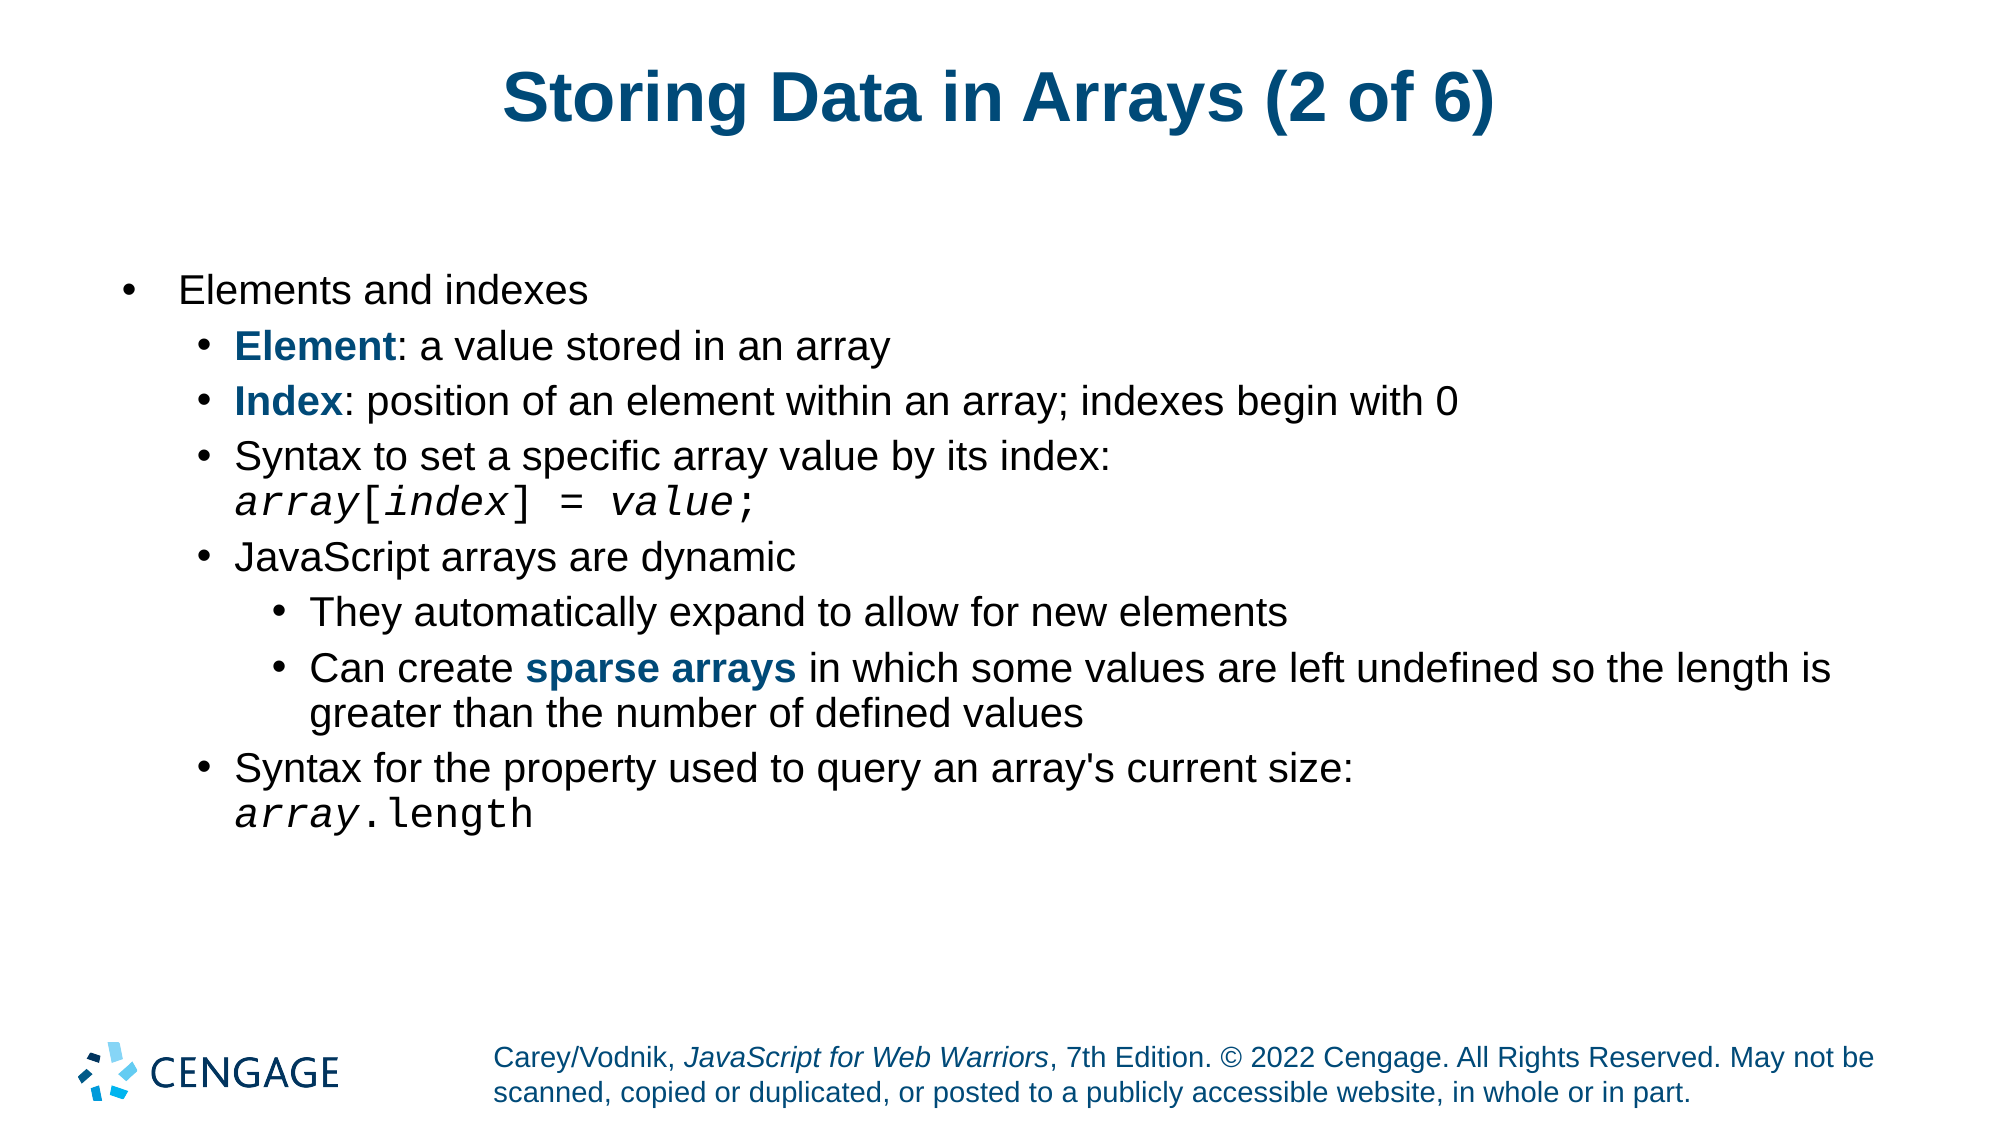

# Storing Data in Arrays (2 of 6)
Elements and indexes
Element: a value stored in an array
Index: position of an element within an array; indexes begin with 0
Syntax to set a specific array value by its index:
array[index] = value;
JavaScript arrays are dynamic
They automatically expand to allow for new elements
Can create sparse arrays in which some values are left undefined so the length is greater than the number of defined values
Syntax for the property used to query an array's current size:
array.length